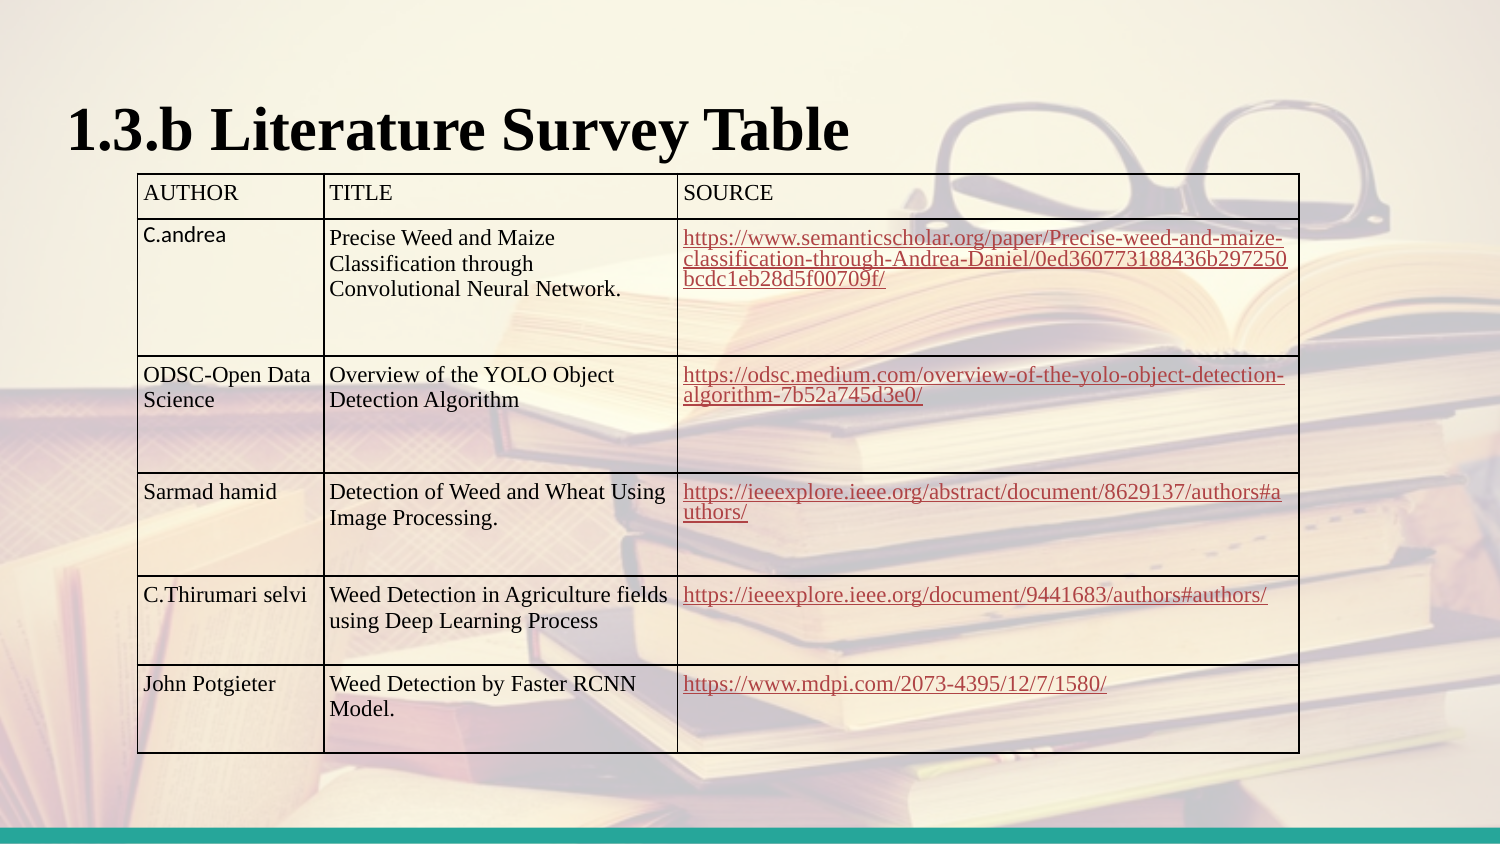

# 1.3.b Literature Survey Table
| AUTHOR | TITLE | SOURCE |
| --- | --- | --- |
| C.andrea | Precise Weed and Maize Classification through Convolutional Neural Network. | https://www.semanticscholar.org/paper/Precise-weed-and-maize-classification-through-Andrea-Daniel/0ed360773188436b297250bcdc1eb28d5f00709f/ |
| ODSC-Open Data Science | Overview of the YOLO Object Detection Algorithm | https://odsc.medium.com/overview-of-the-yolo-object-detection-algorithm-7b52a745d3e0/ |
| Sarmad hamid | Detection of Weed and Wheat Using Image Processing. | https://ieeexplore.ieee.org/abstract/document/8629137/authors#authors/ |
| C.Thirumari selvi | Weed Detection in Agriculture fields using Deep Learning Process | https://ieeexplore.ieee.org/document/9441683/authors#authors/ |
| John Potgieter | Weed Detection by Faster RCNN Model. | https://www.mdpi.com/2073-4395/12/7/1580/ |